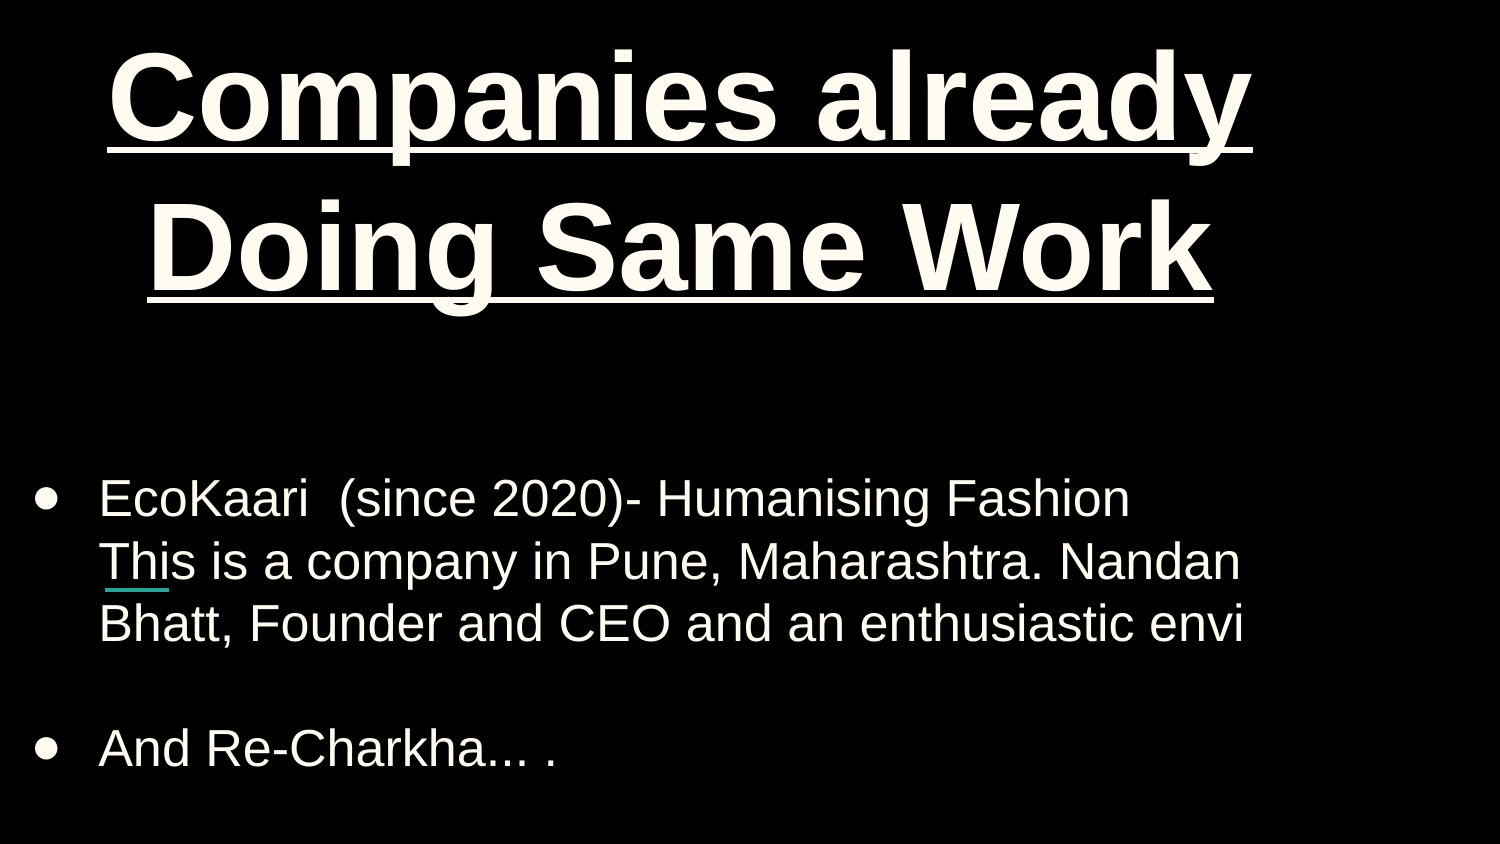

# Companies already Doing Same Work

EcoKaari  (since 2020)- Humanising Fashion
This is a company in Pune, Maharashtra. Nandan Bhatt, Founder and CEO and an enthusiastic envi

And Re-Charkha... .